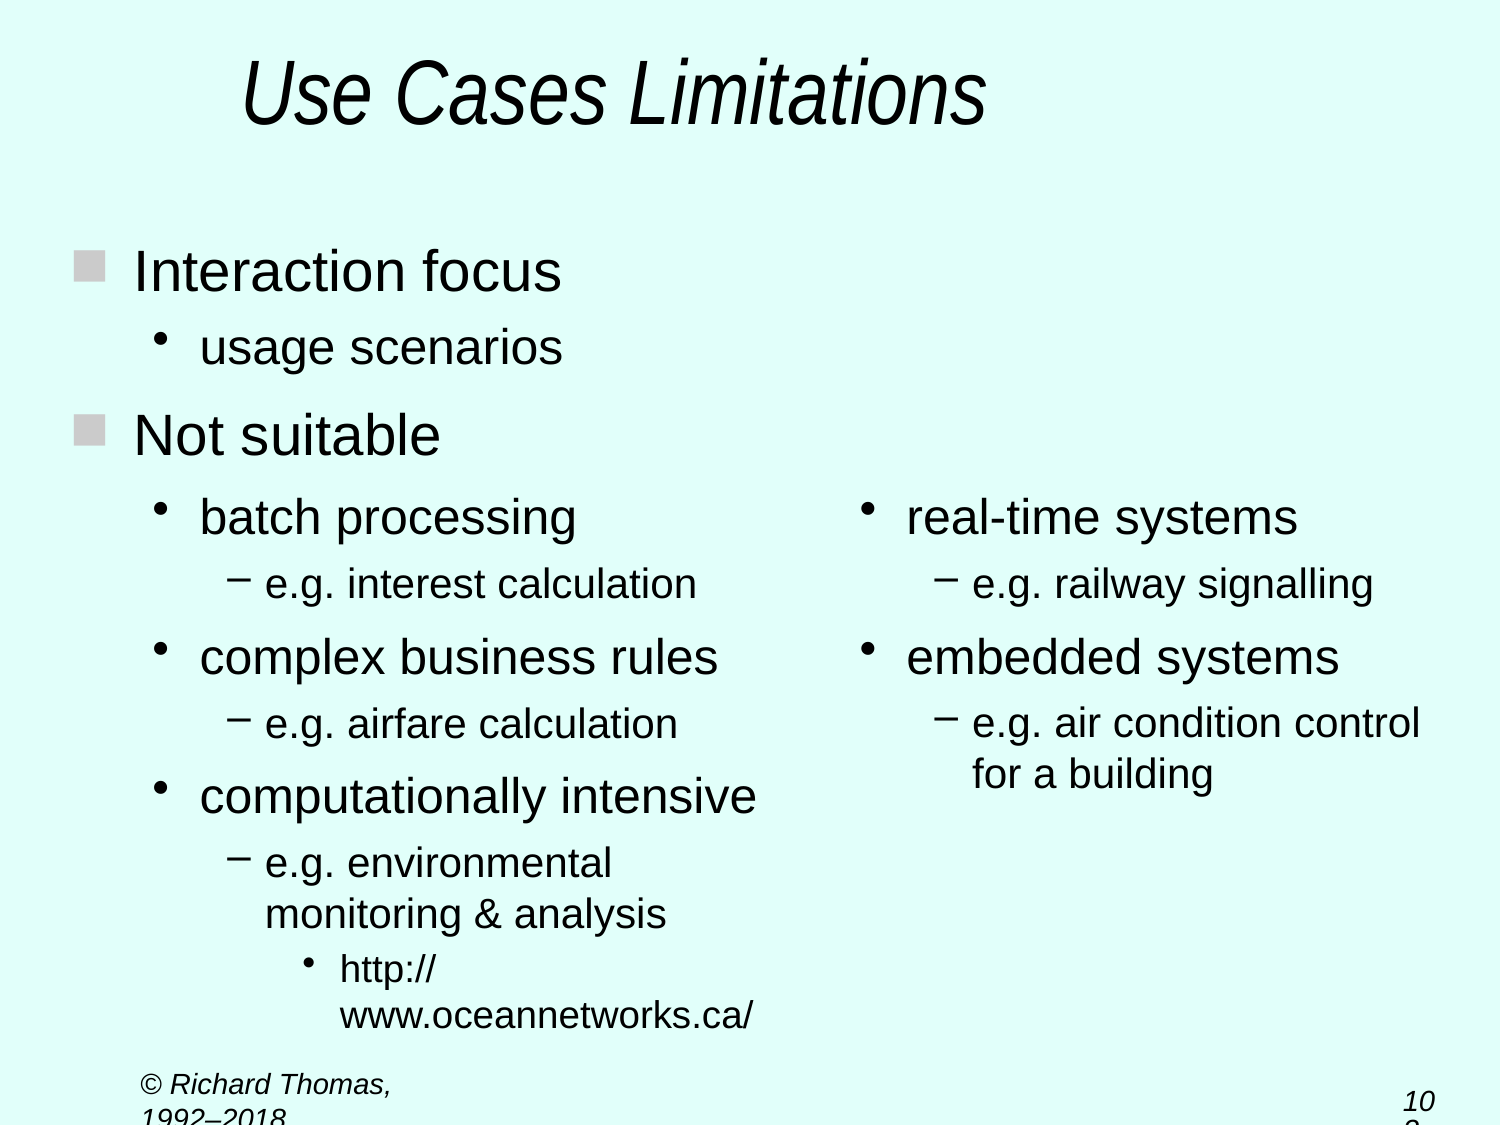

# Use Cases Limitations
Interaction focus
usage scenarios
Not suitable
batch processing
e.g. interest calculation
complex business rules
e.g. airfare calculation
computationally intensive
e.g. environmental
monitoring & analysis
http://www.oceannetworks.ca/

real-time systems
e.g. railway signalling
embedded systems
e.g. air condition control
for a building
© Richard Thomas, 1992–2018
103